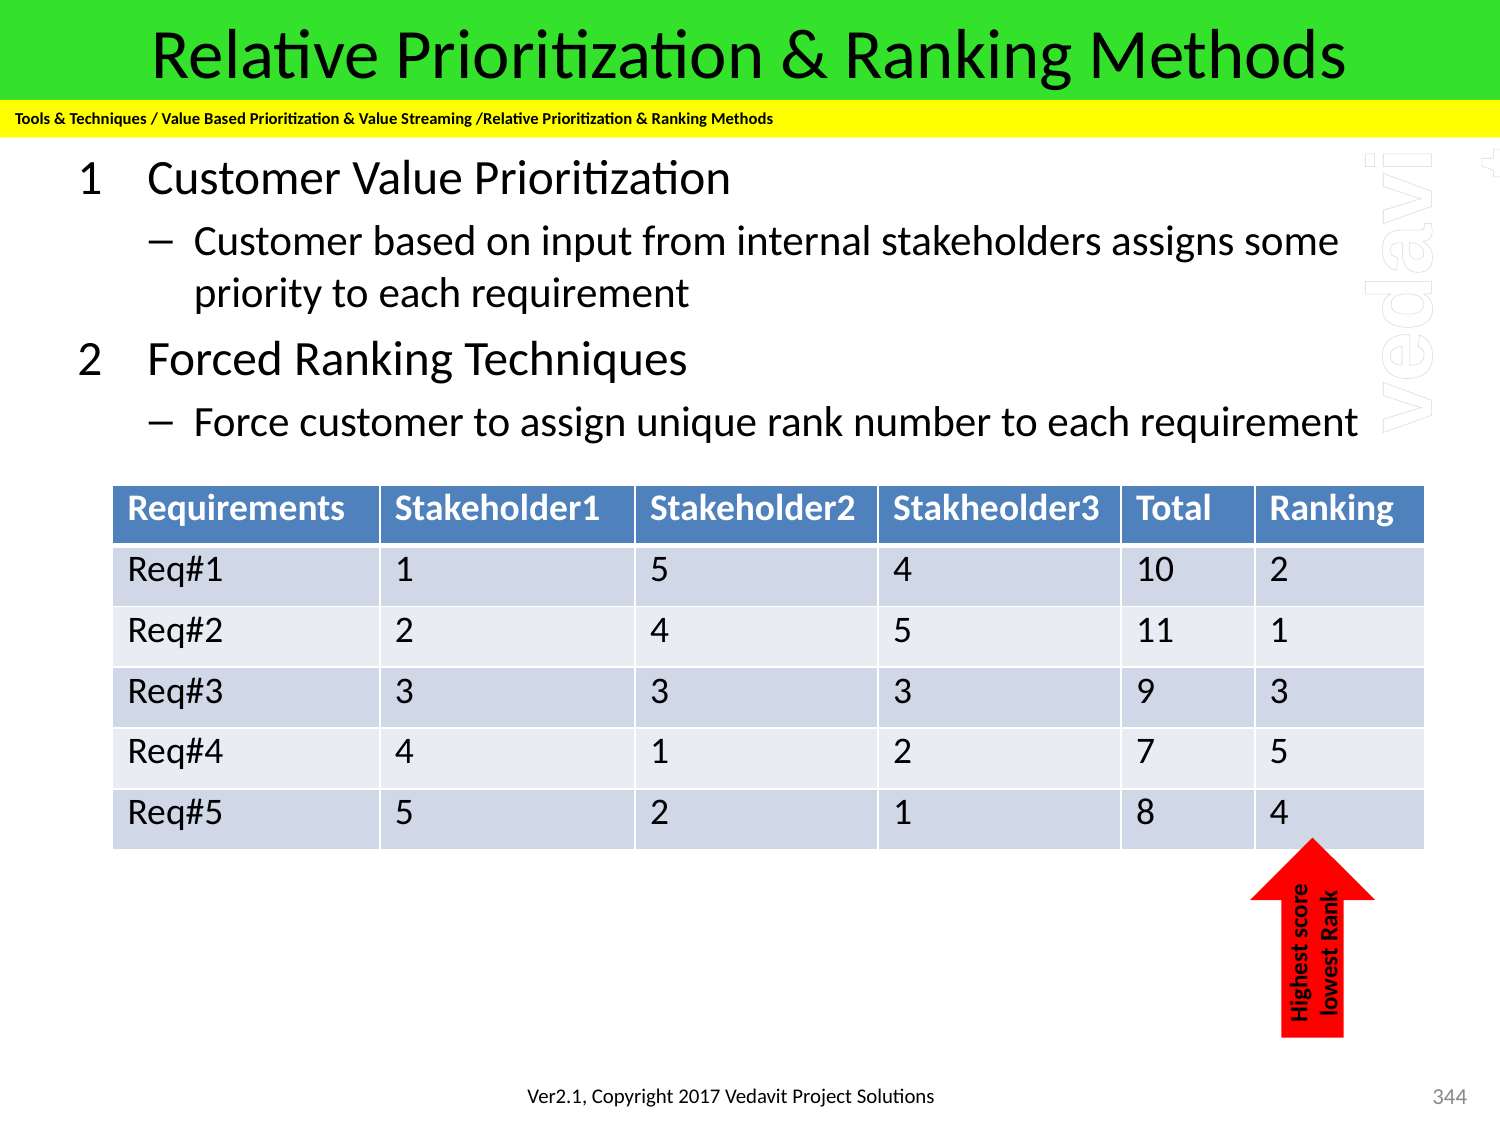

# Relative Prioritization & Ranking Methods
Tools & Techniques / Value Based Prioritization & Value Streaming /Relative Prioritization & Ranking Methods

1    Customer Value Prioritization
Customer based on input from internal stakeholders assigns some priority to each requirement
2    Forced Ranking Techniques
Force customer to assign unique rank number to each requirement

| Requirements | Stakeholder1 | Stakeholder2 | Stakheolder3 | Total | Ranking |
| --- | --- | --- | --- | --- | --- |
| Req#1 | 1 | 5 | 4 | 10 | 2 |
| Req#2 | 2 | 4 | 5 | 11 | 1 |
| Req#3 | 3 | 3 | 3 | 9 | 3 |
| Req#4 | 4 | 1 | 2 | 7 | 5 |
| Req#5 | 5 | 2 | 1 | 8 | 4 |
Highest score lowest Rank
344